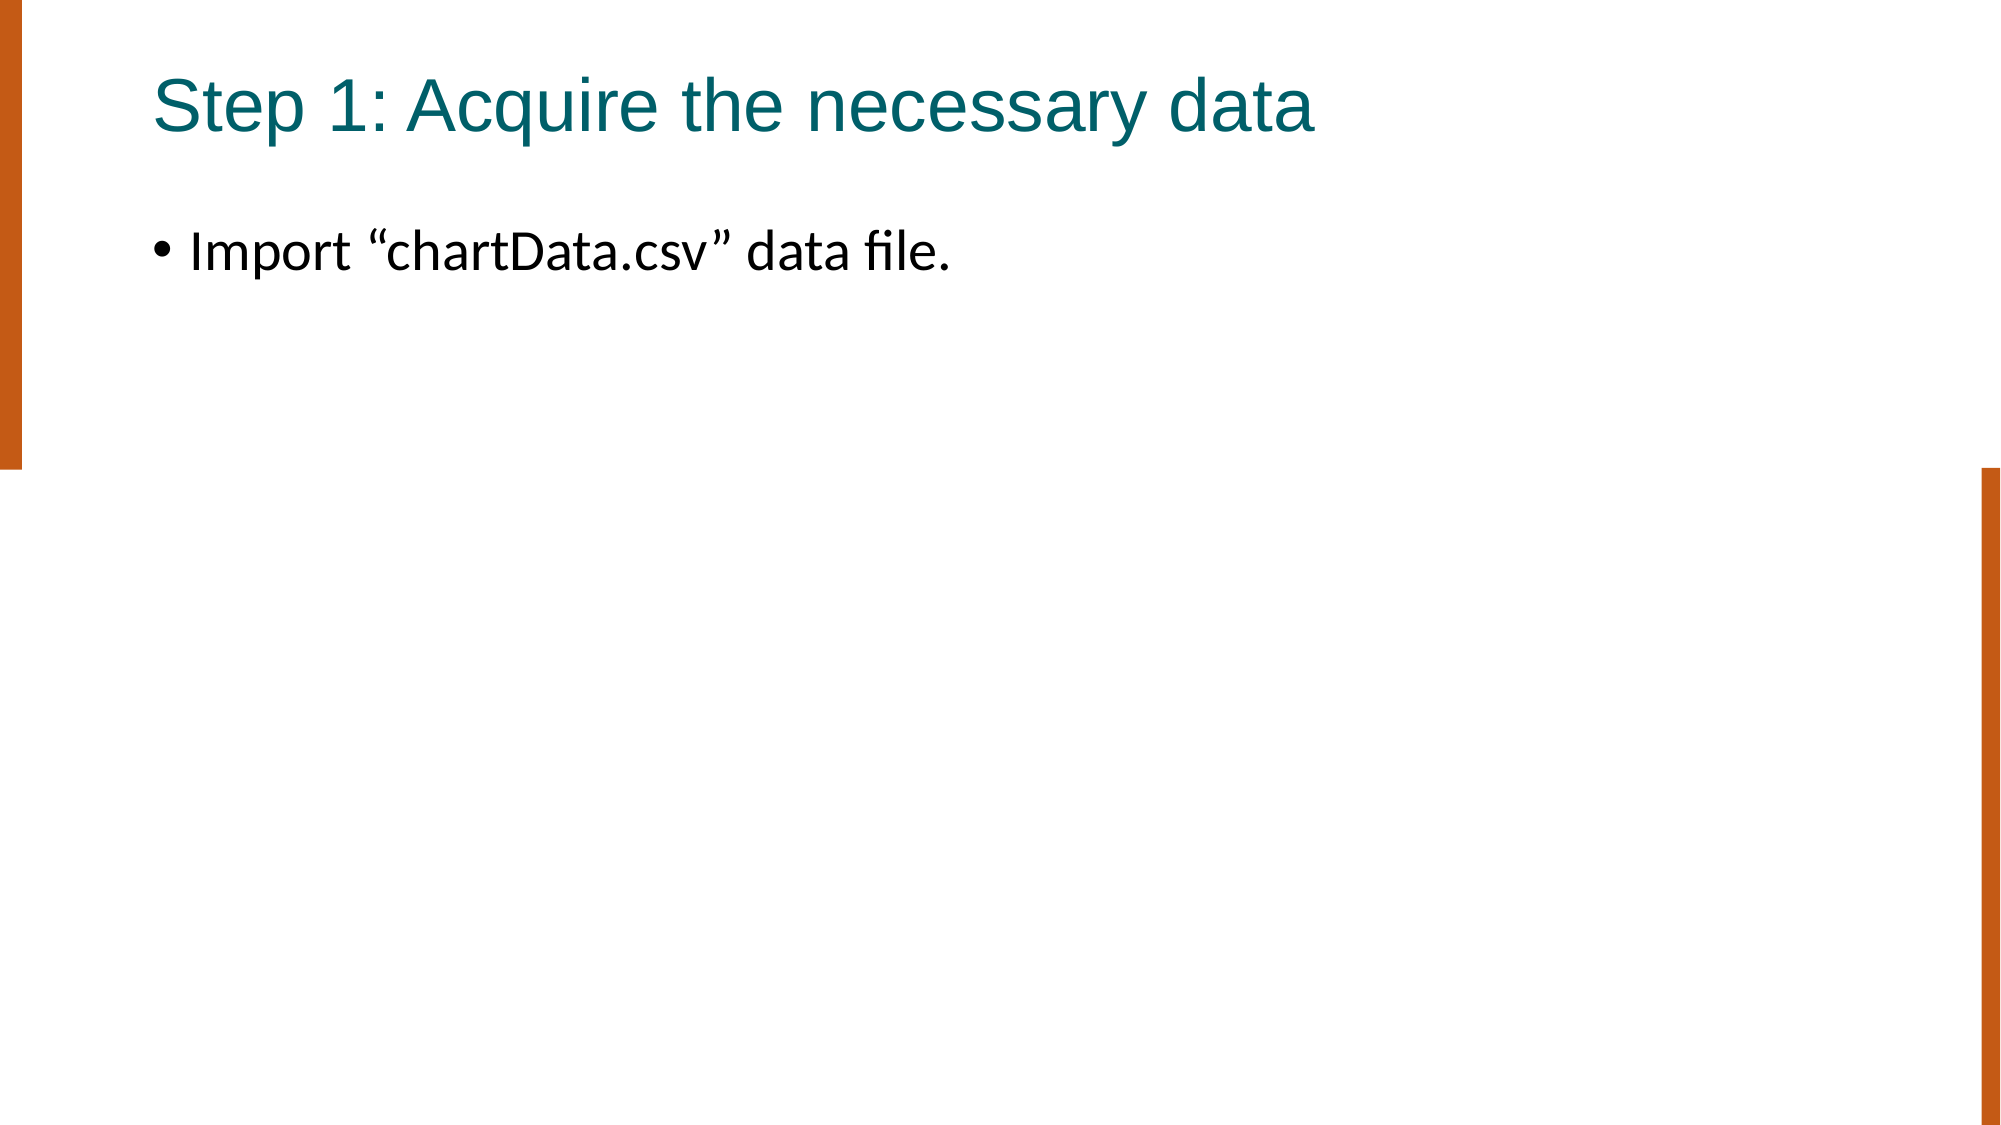

# Step 1: Acquire the necessary data
Import “chartData.csv” data file.